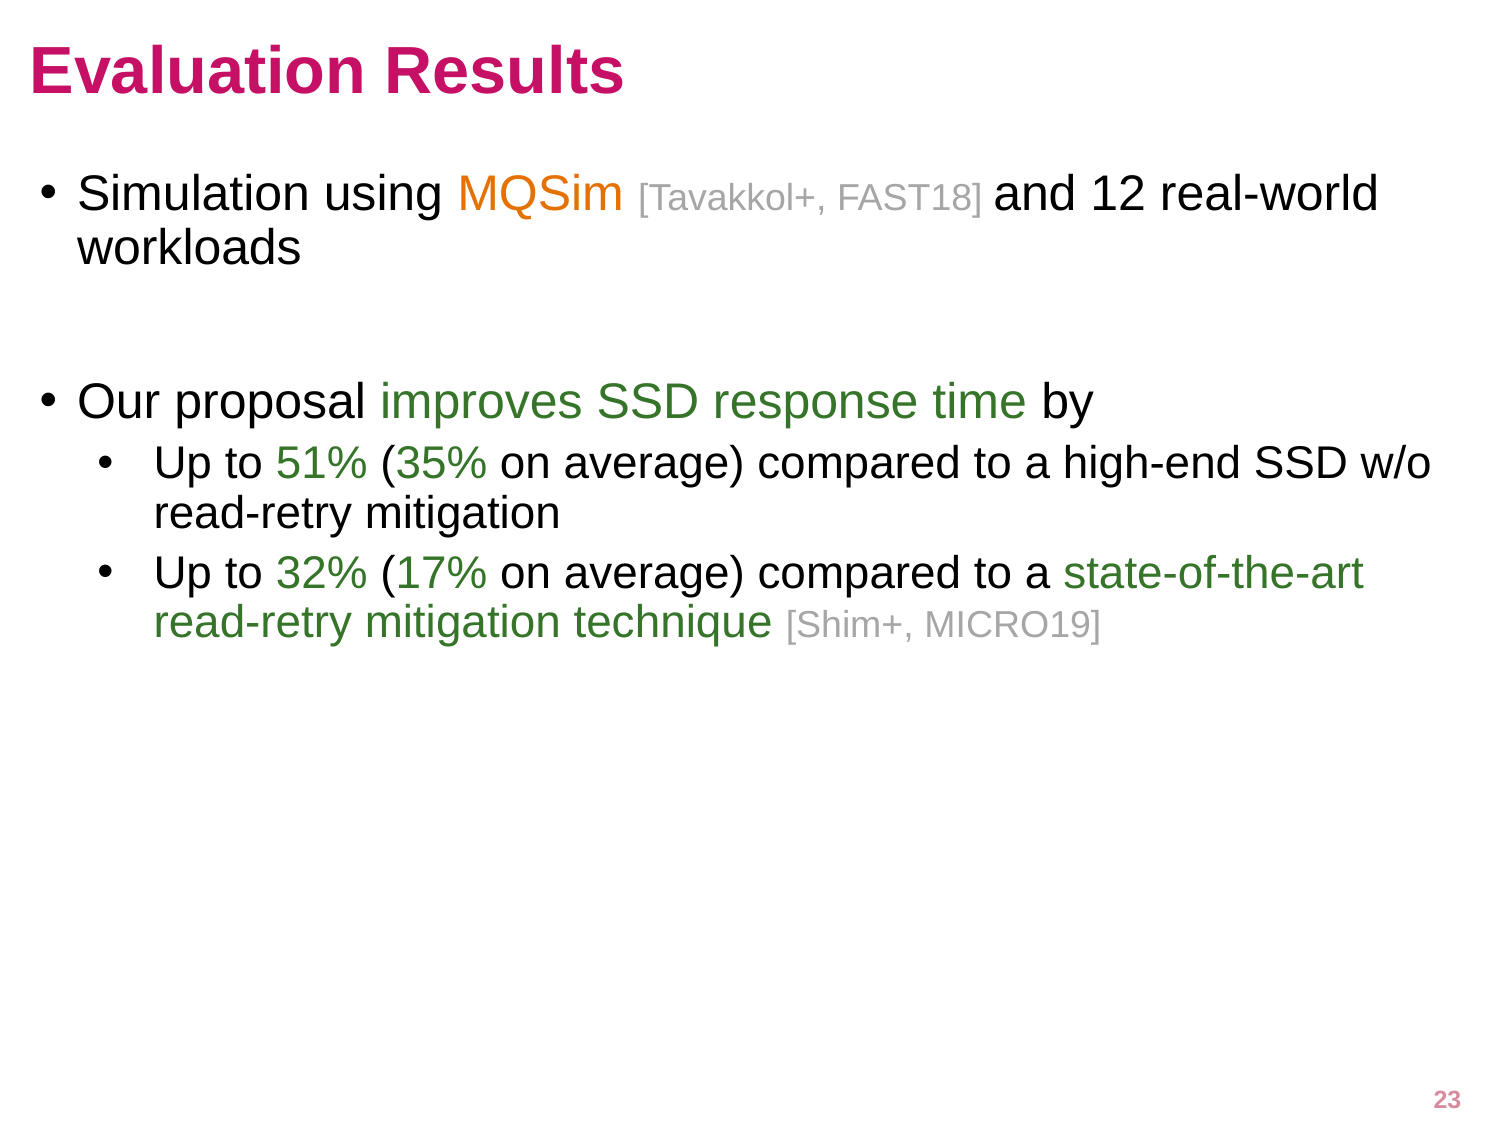

# Evaluation Results
Simulation using MQSim [Tavakkol+, FAST18] and 12 real-world workloads

Our proposal improves SSD response time by
Up to 51% (35% on average) compared to a high-end SSD w/o read-retry mitigation
Up to 32% (17% on average) compared to a state-of-the-art read-retry mitigation technique [Shim+, MICRO19]

23